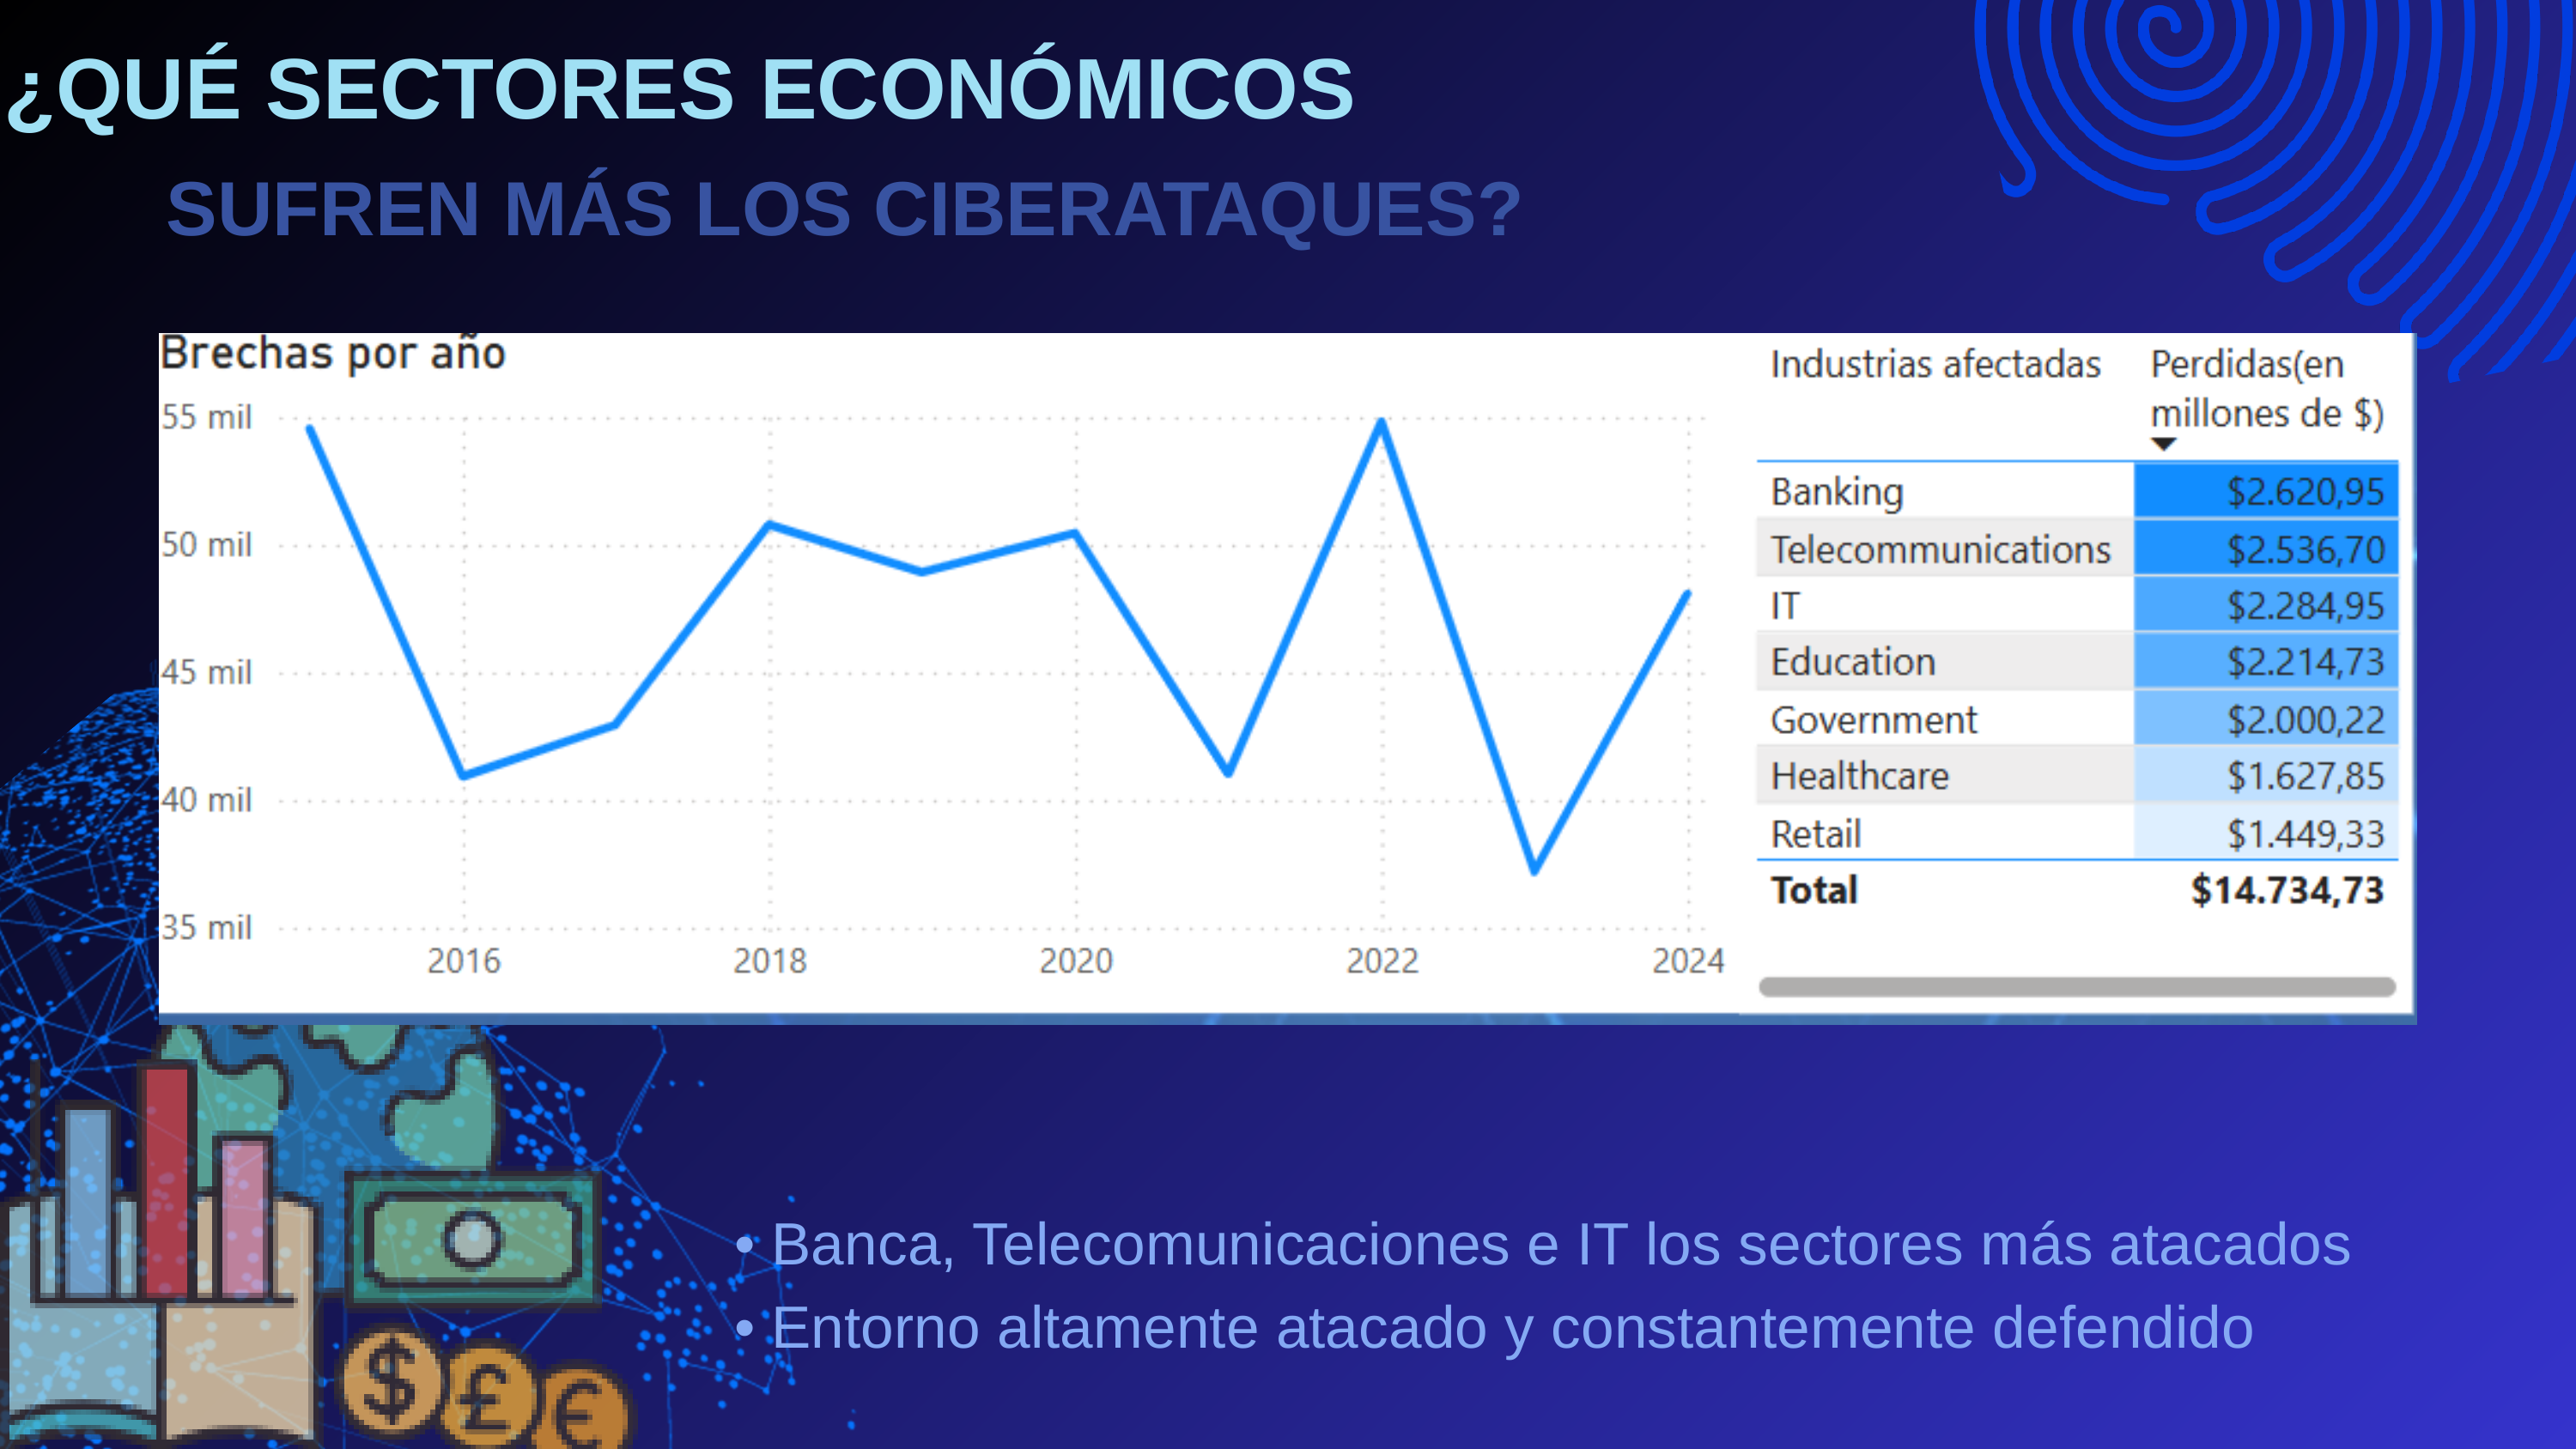

¿QUÉ SECTORES ECONÓMICOS
 SUFREN MÁS LOS CIBERATAQUES?

• Banca, Telecomunicaciones e IT los sectores más atacados
• Entorno altamente atacado y constantemente defendido